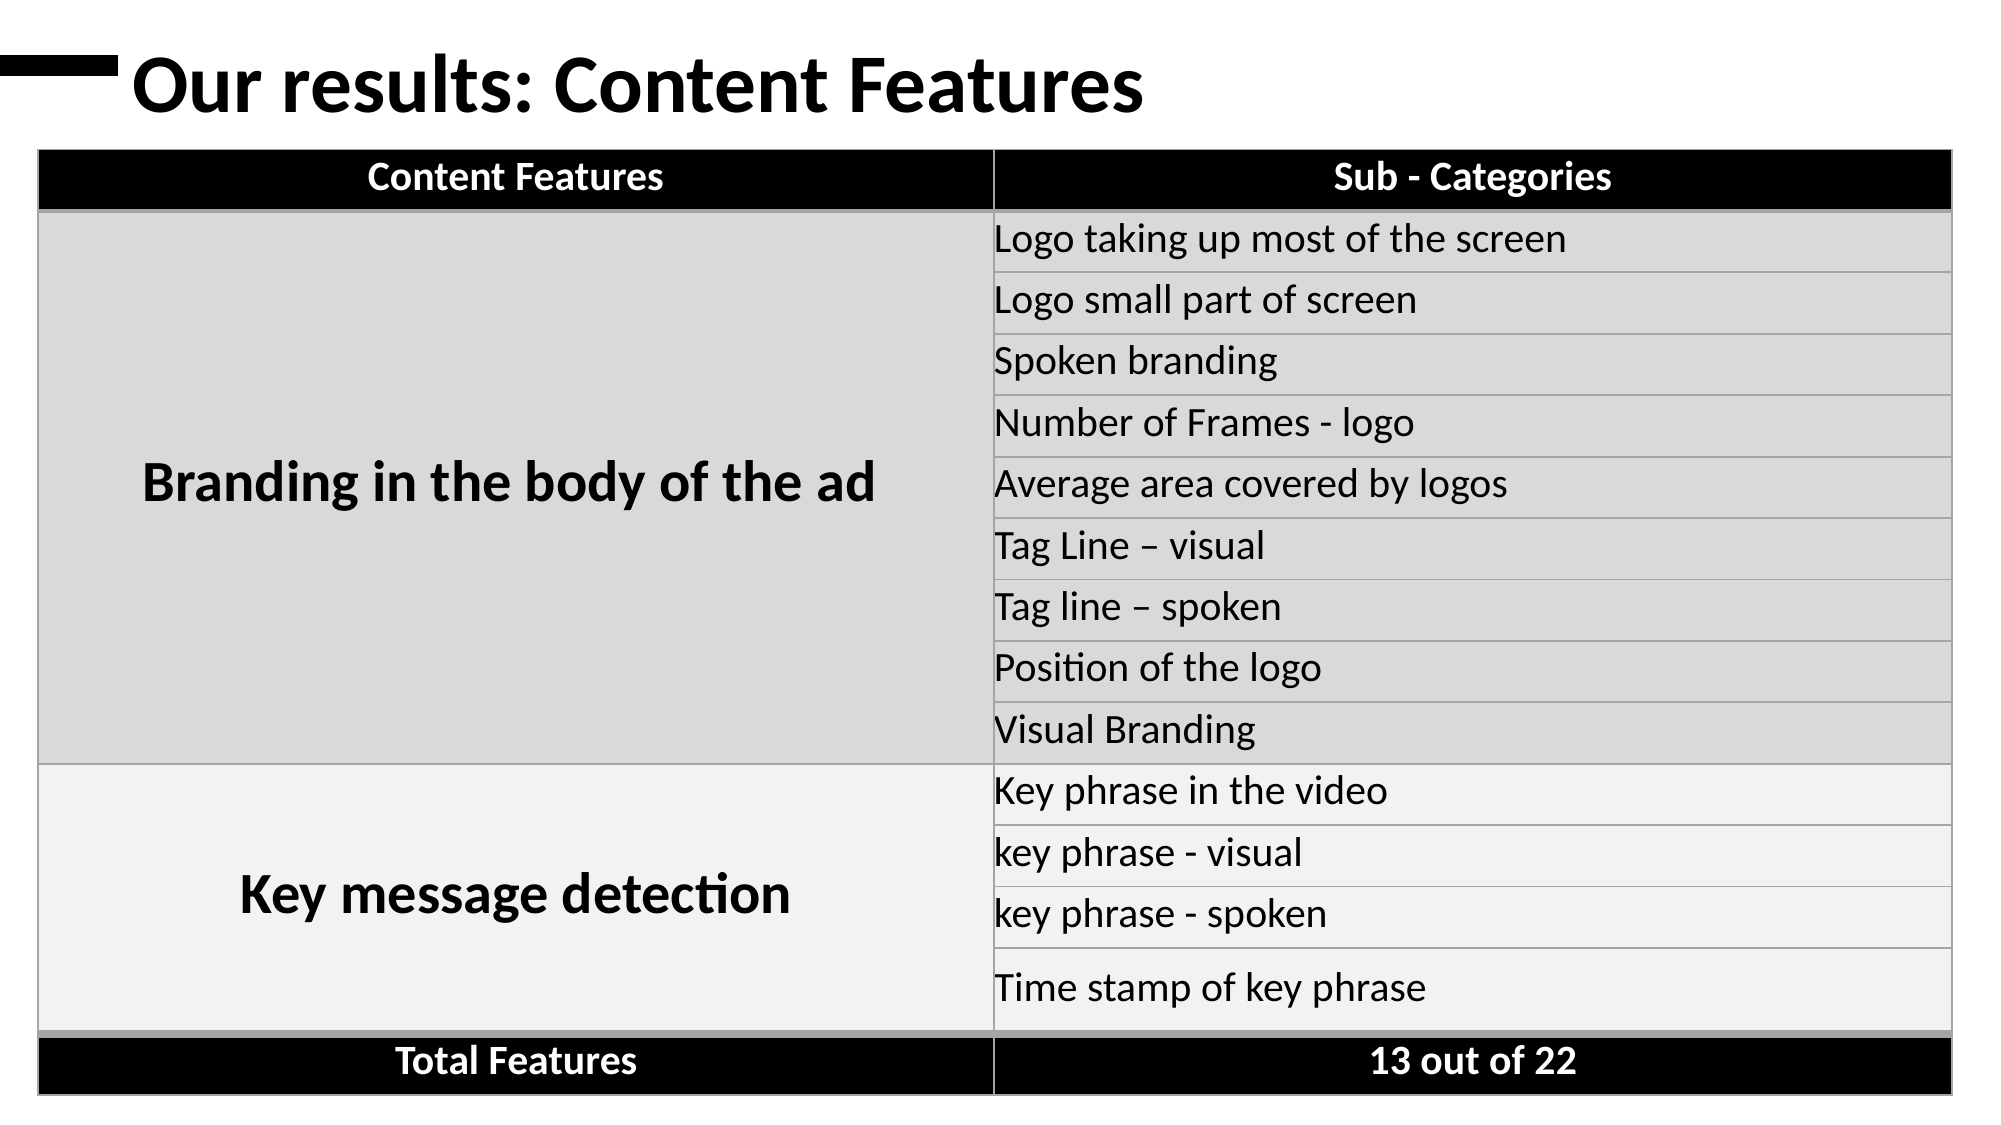

Our results: Content Features

| Content Features | Sub - Categories |
| --- | --- |
| Branding in the body of the ad | Logo taking up most of the screen |
|  | Logo small part of screen |
|  | Spoken branding |
|  | Number of Frames - logo |
|  | Average area covered by logos |
|  | Tag Line – visual |
|  | Tag line – spoken |
|  | Position of the logo |
|  | Visual Branding |
| Key message detection | Key phrase in the video |
|  | key phrase - visual |
|  | key phrase - spoken |
|  | Time stamp of key phrase |
| Total Features | 13 out of 22 |